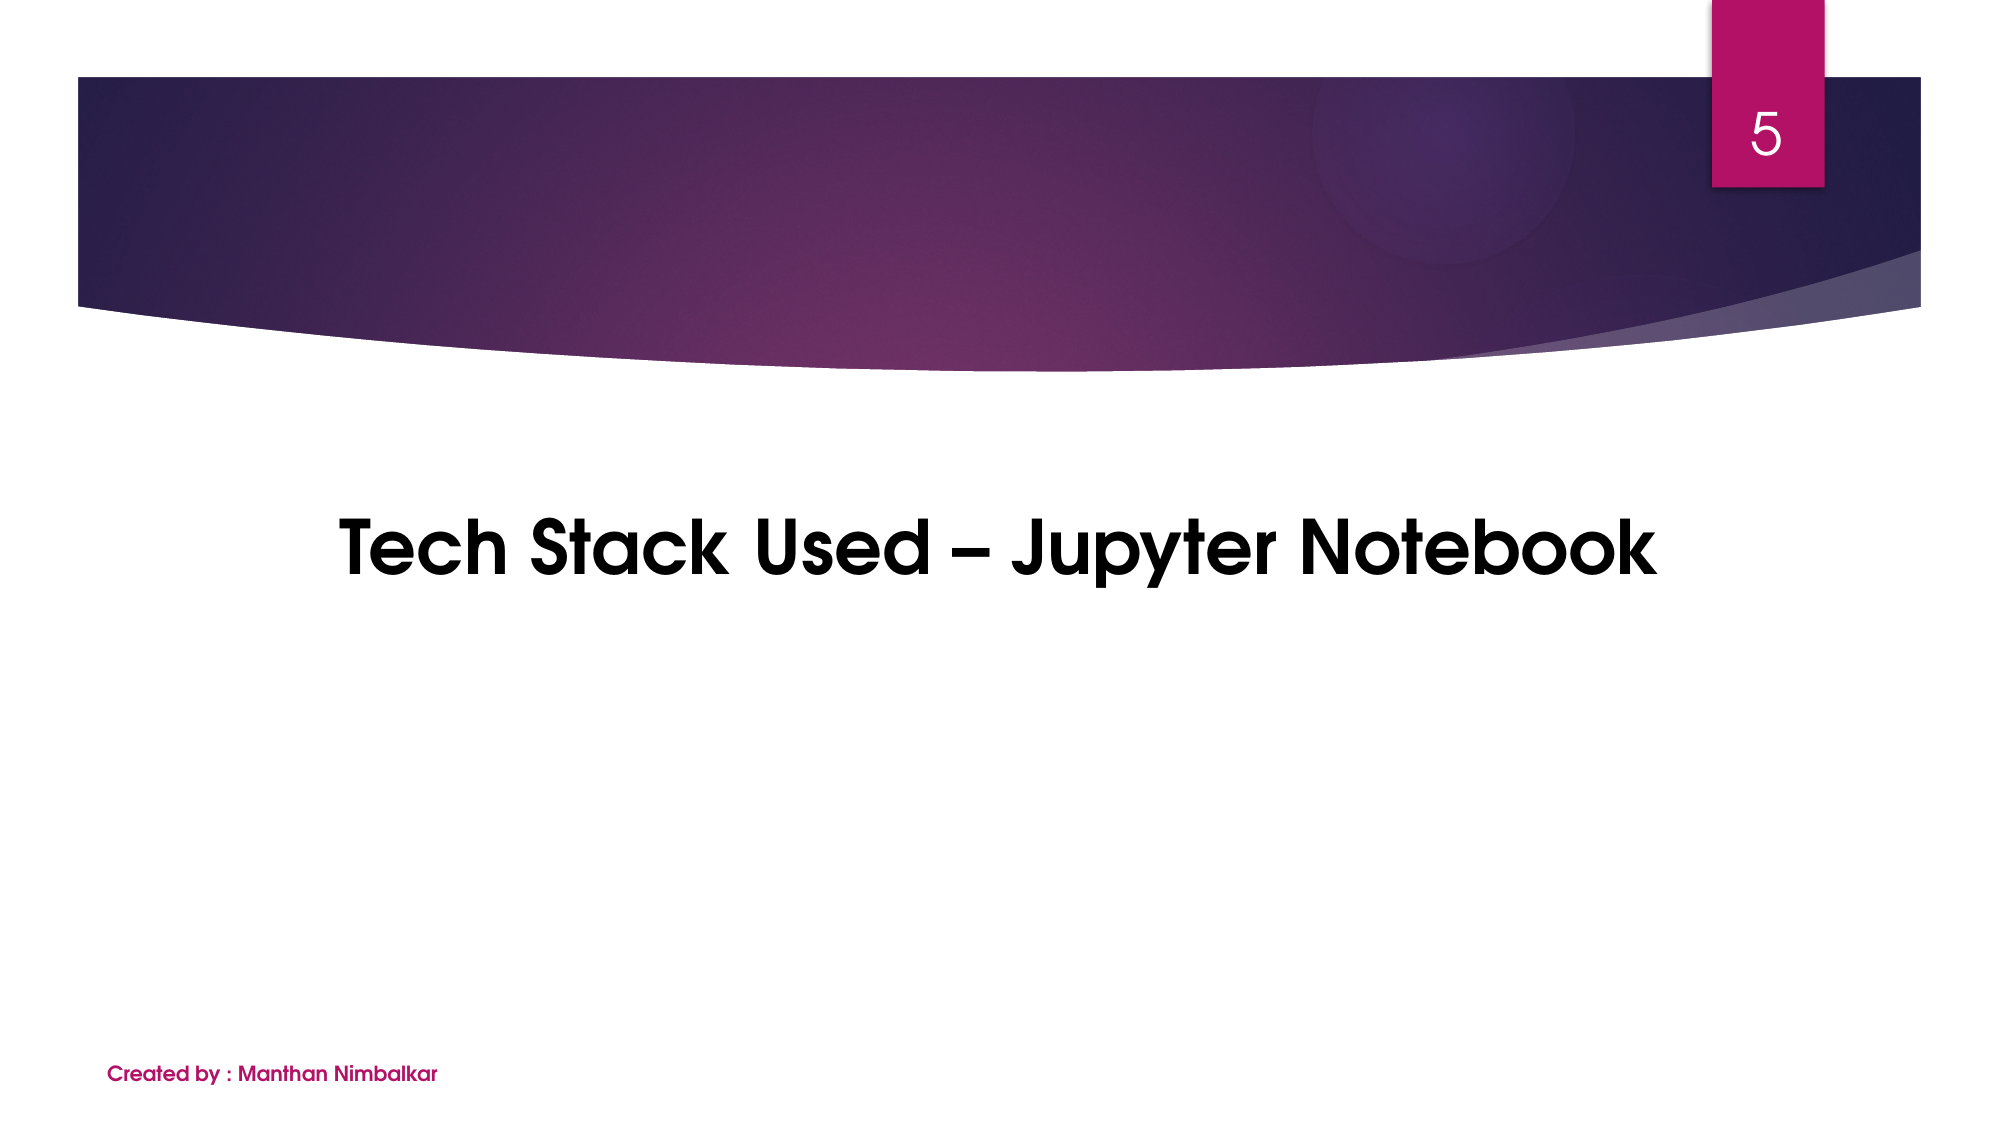

5
# Tech Stack Used – Jupyter Notebook
Created by : Manthan Nimbalkar